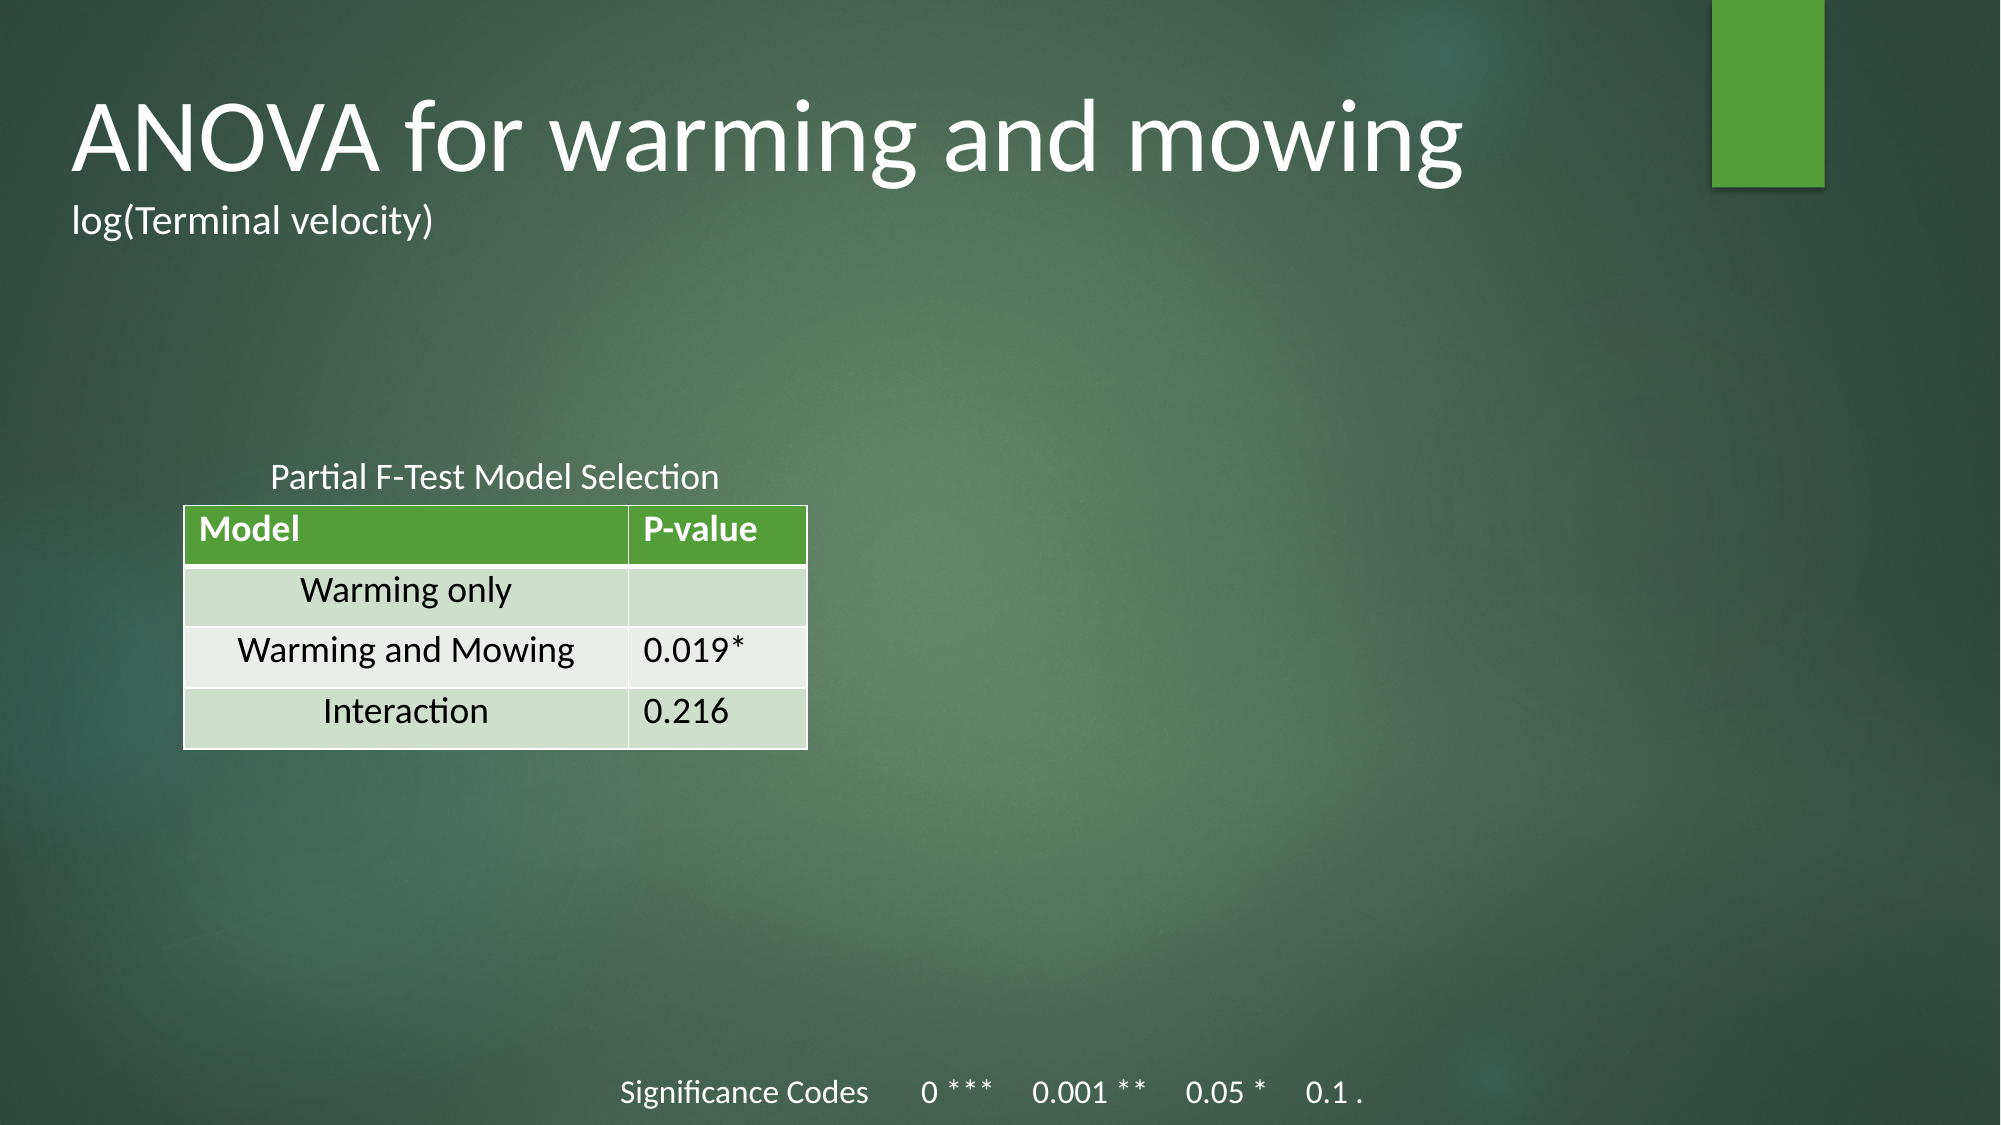

ANOVA for warming and mowing
log(Terminal velocity)

Partial F-Test Model Selection
| Model | P-value |
| --- | --- |
| Warming only |  |
| Warming and Mowing | 0.019\* |
| Interaction | 0.216 |
Significance Codes       0 ***     0.001 **     0.05 *     0.1 .